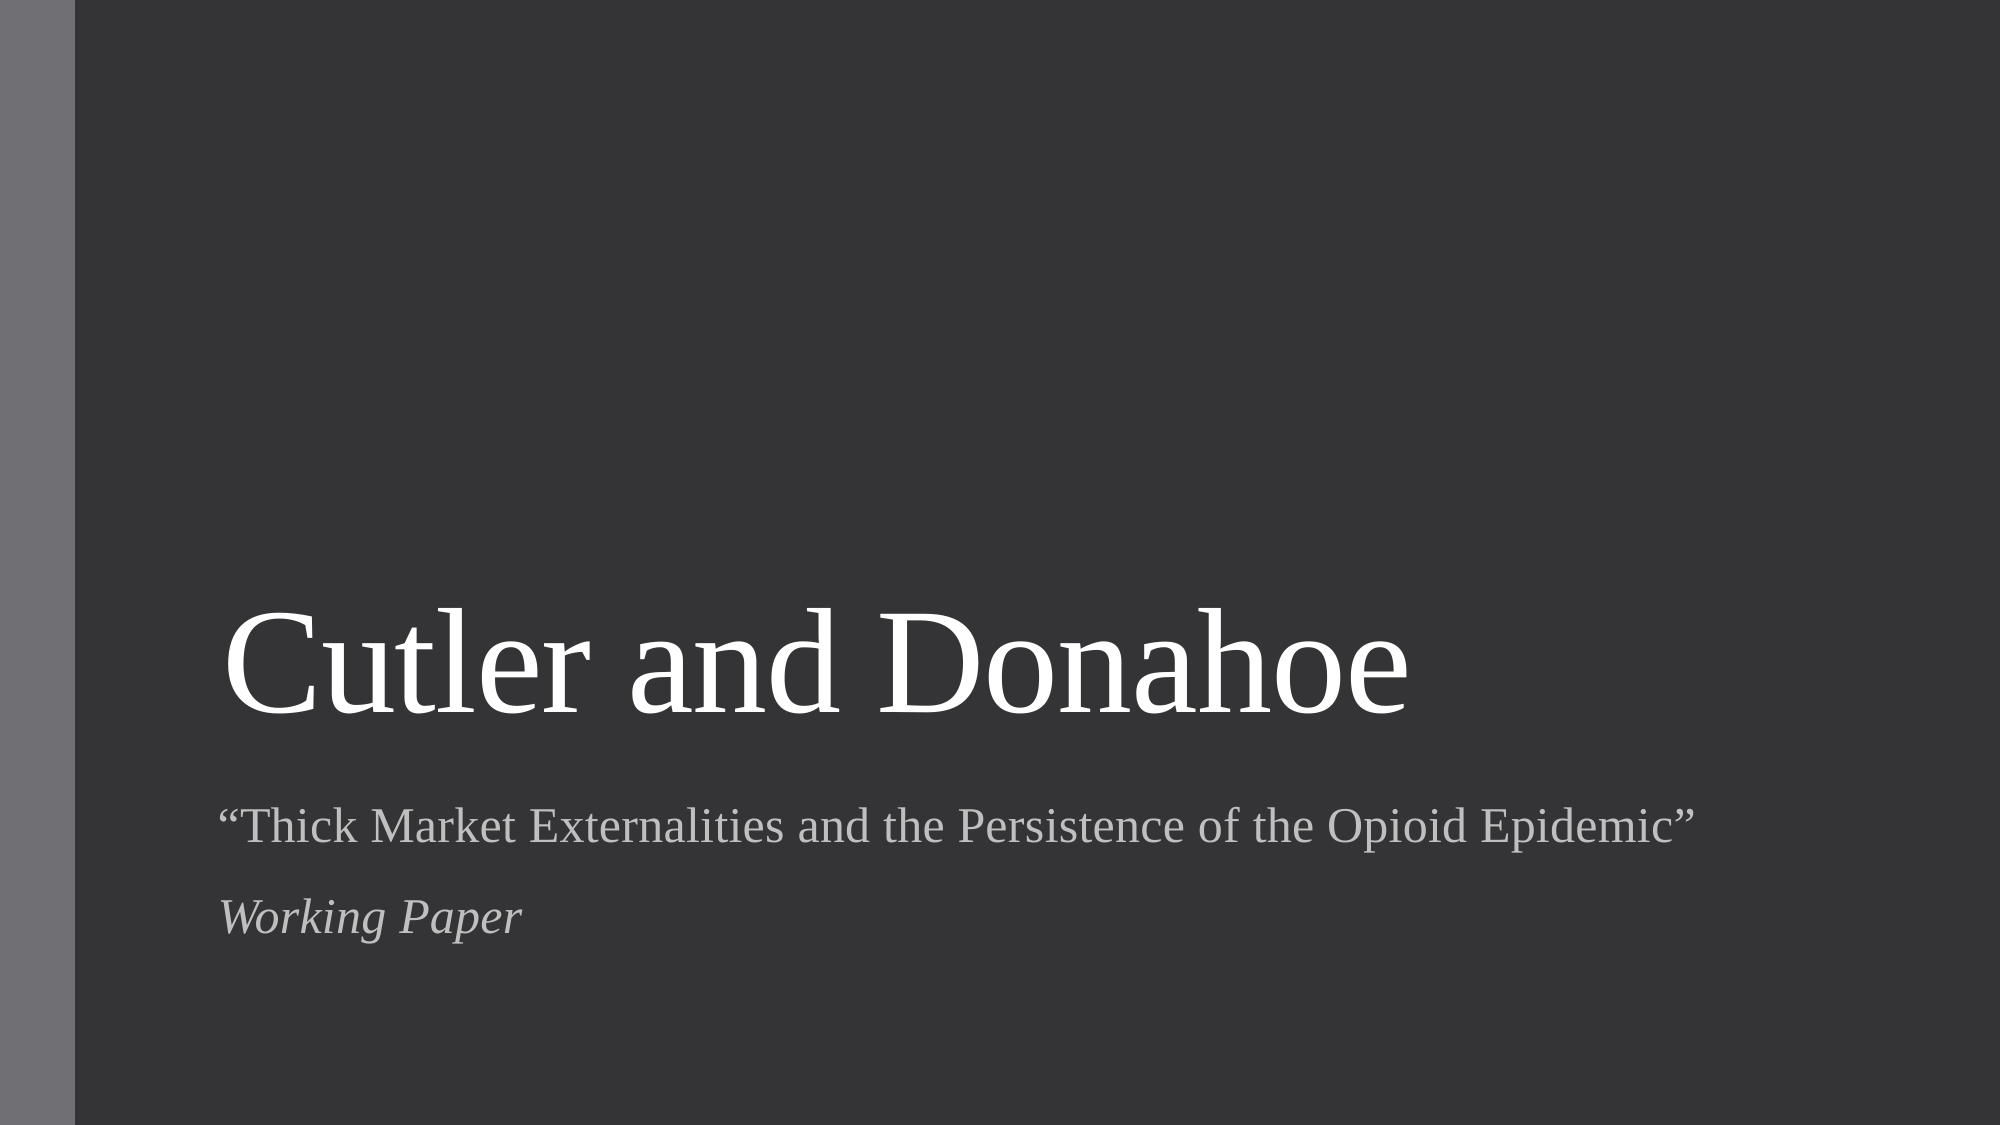

# Cutler and Donahoe
“Thick Market Externalities and the Persistence of the Opioid Epidemic”
Working Paper